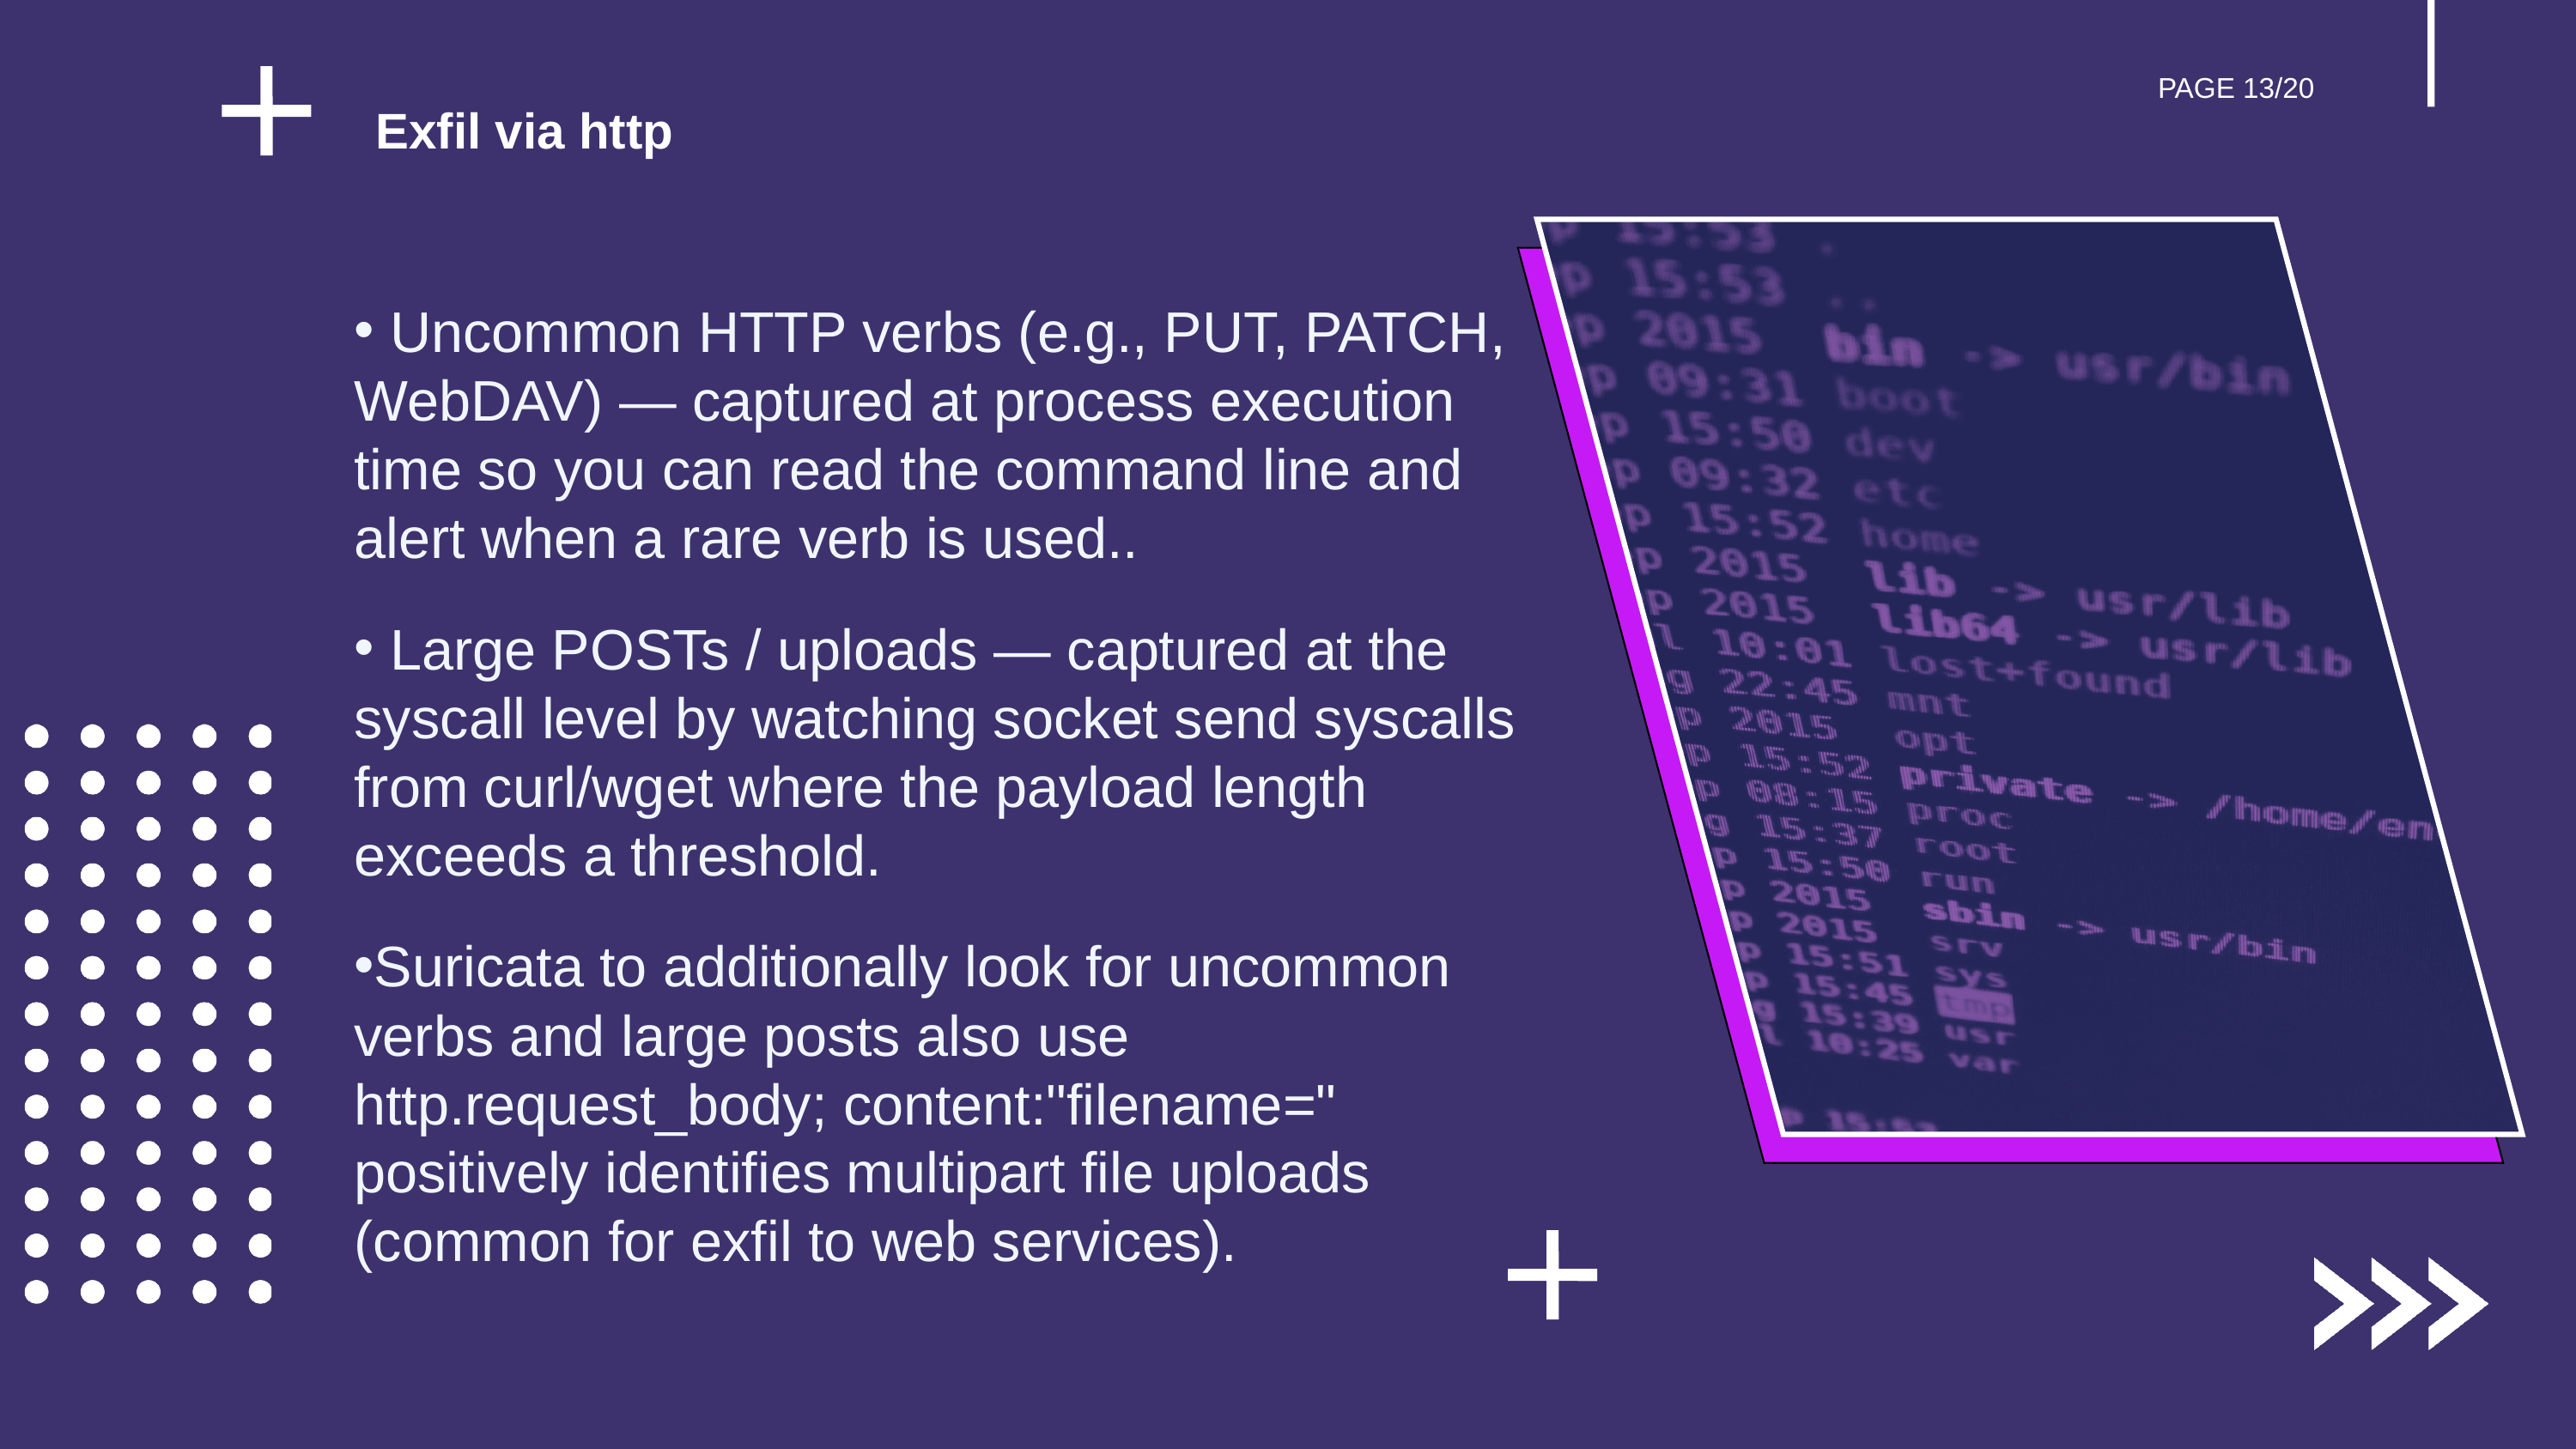

PAGE 13/20
Exfil via http

 Uncommon HTTP verbs (e.g., PUT, PATCH, WebDAV) — captured at process execution time so you can read the command line and alert when a rare verb is used..
 Large POSTs / uploads — captured at the syscall level by watching socket send syscalls from curl/wget where the payload length exceeds a threshold.
Suricata to additionally look for uncommon verbs and large posts also use http.request_body; content:"filename=" positively identifies multipart file uploads (common for exfil to web services).